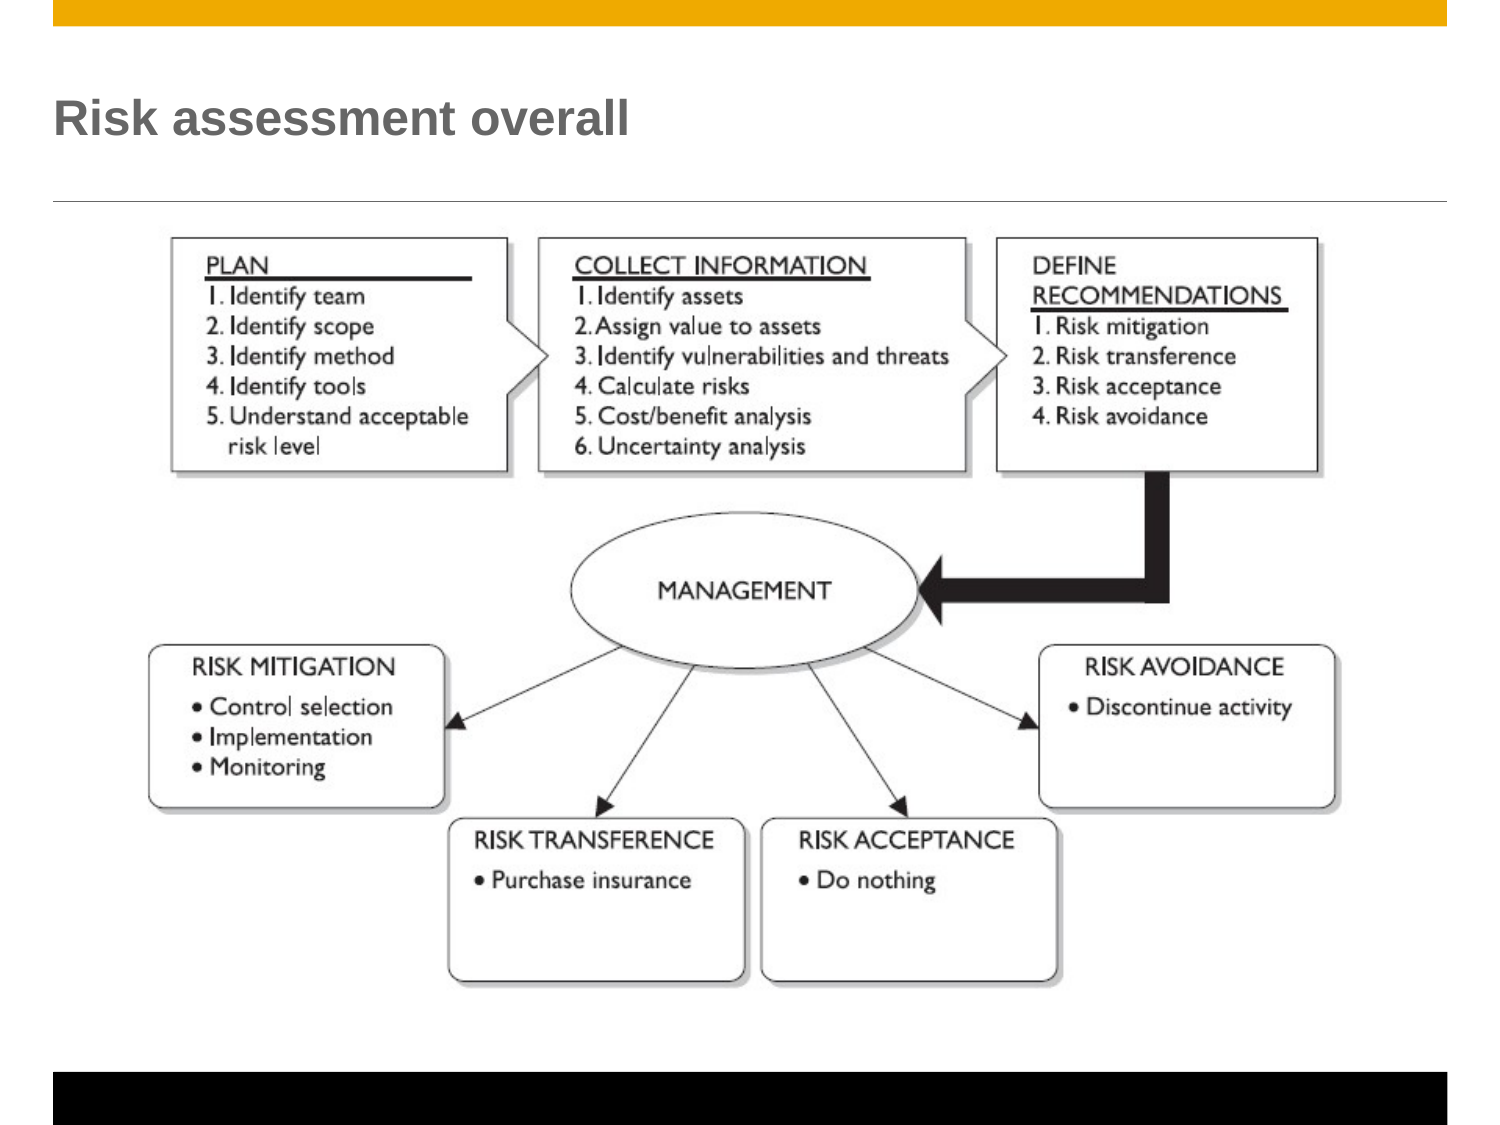

# Risk assessment overall

©  2016 SAP AG. All rights reserved.